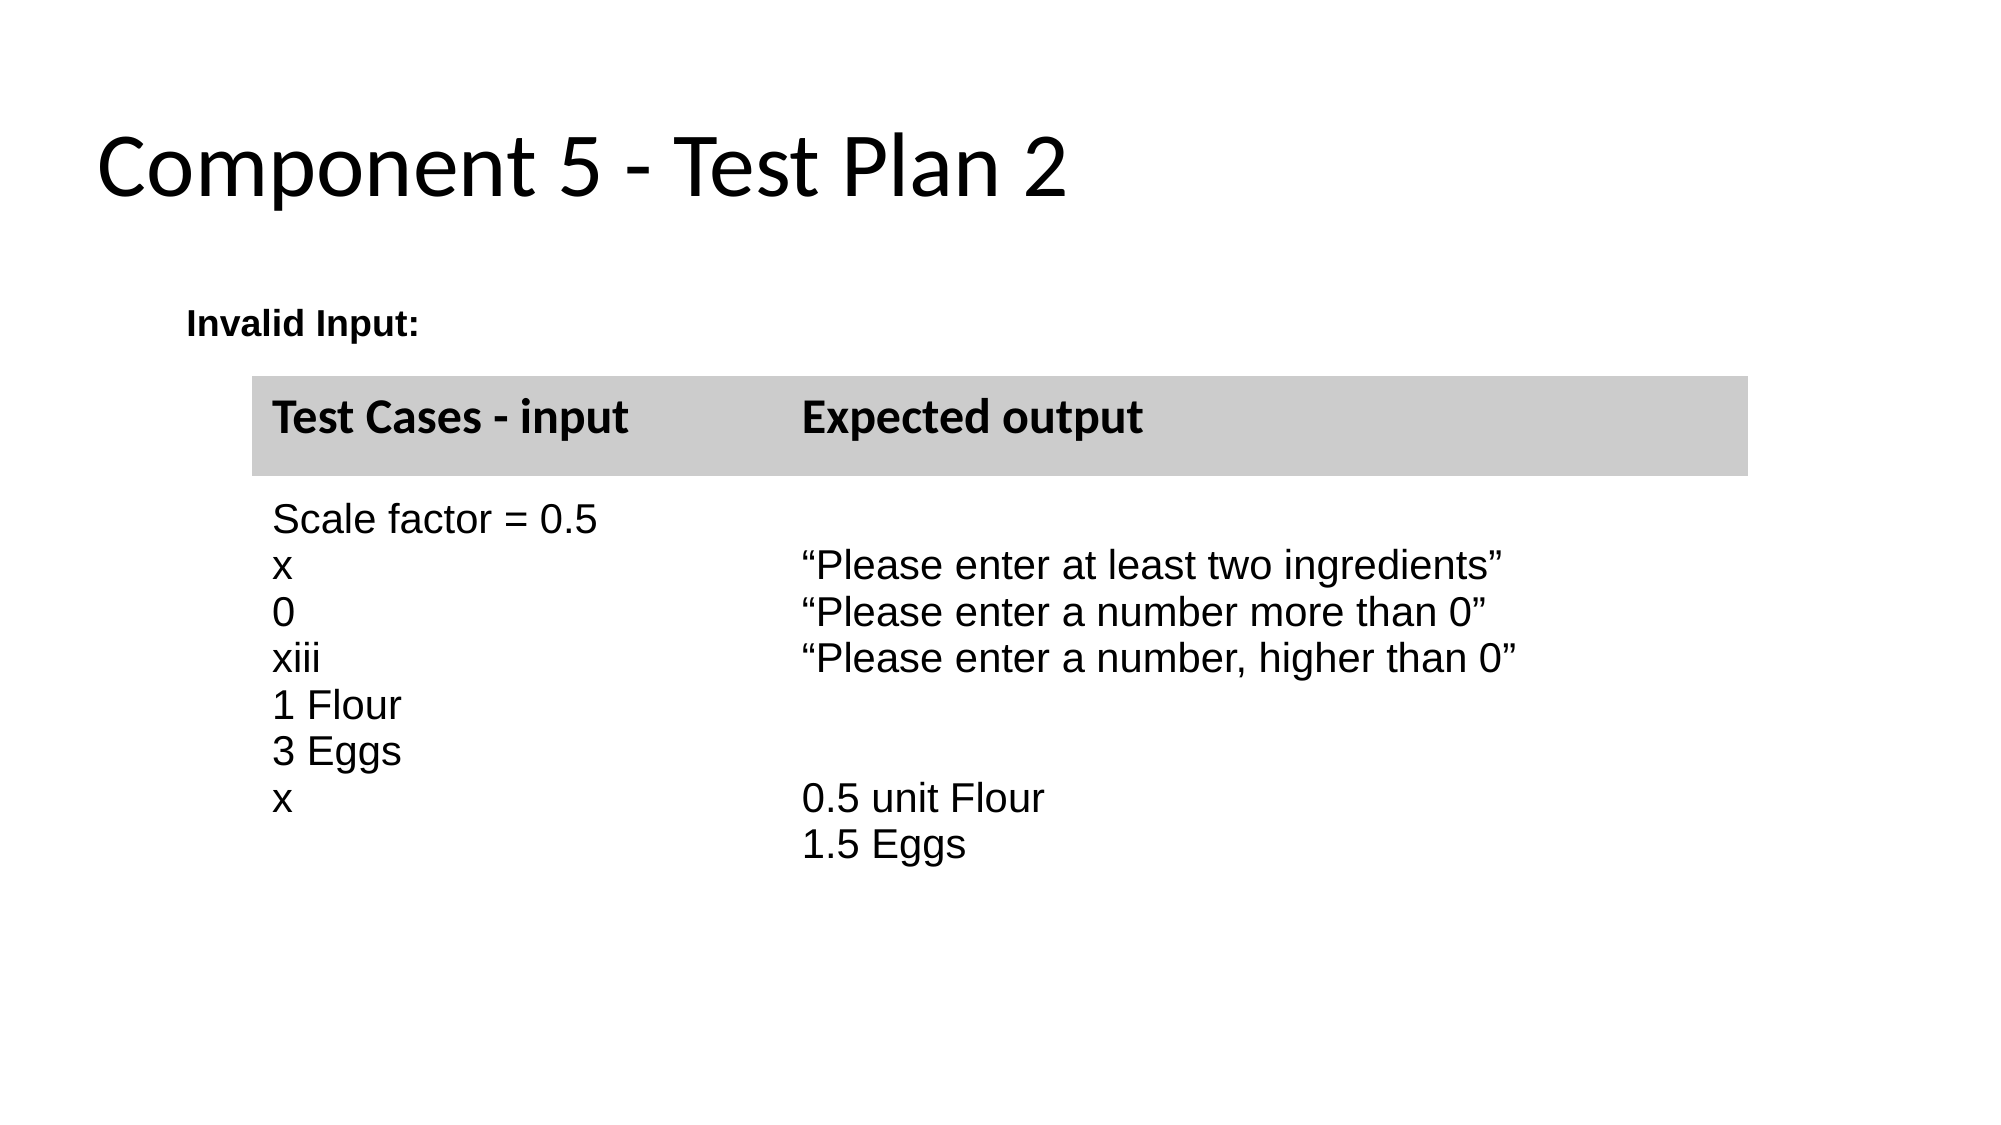

# Component 5 - Test Plan 2
Invalid Input:
| Test Cases - input | Expected output |
| --- | --- |
| Scale factor = 0.5 x 0 xiii 1 Flour 3 Eggs x | “Please enter at least two ingredients” “Please enter a number more than 0” “Please enter a number, higher than 0” 0.5 unit Flour 1.5 Eggs |